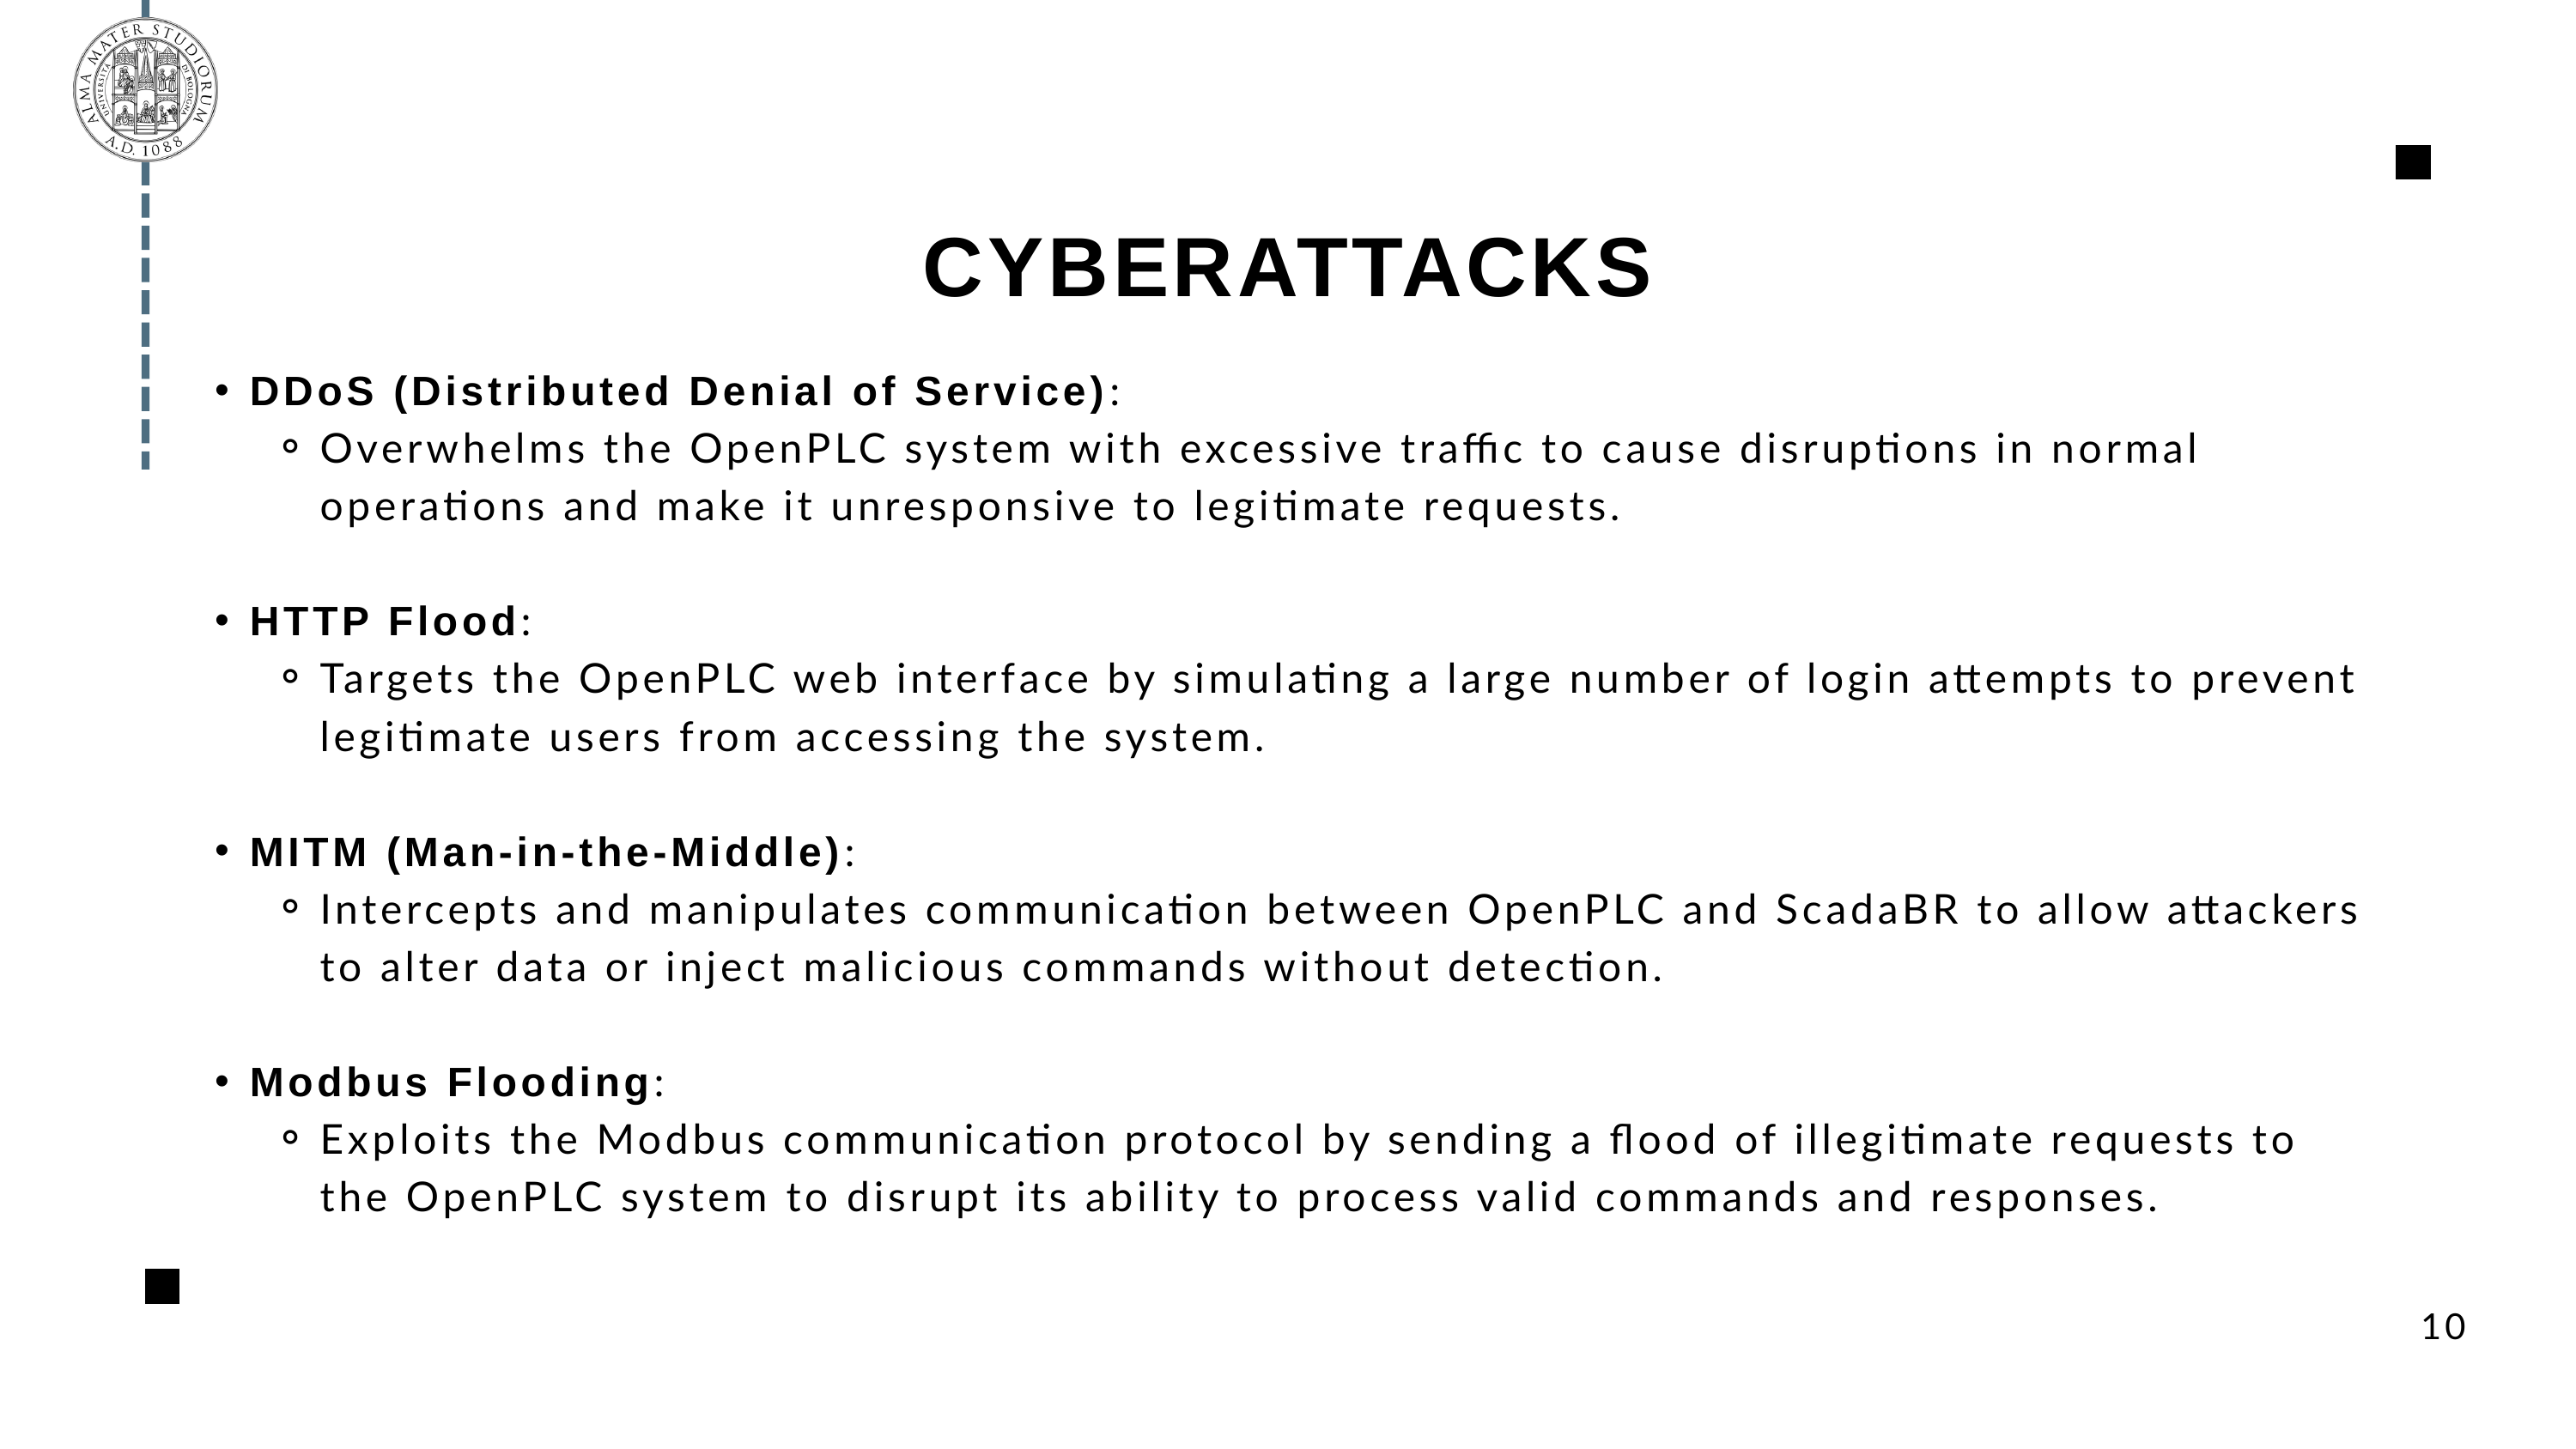

CYBERATTACKS
DDoS (Distributed Denial of Service):
Overwhelms the OpenPLC system with excessive traffic to cause disruptions in normal operations and make it unresponsive to legitimate requests.

HTTP Flood:
Targets the OpenPLC web interface by simulating a large number of login attempts to prevent legitimate users from accessing the system.

MITM (Man-in-the-Middle):
Intercepts and manipulates communication between OpenPLC and ScadaBR to allow attackers to alter data or inject malicious commands without detection.

Modbus Flooding:
Exploits the Modbus communication protocol by sending a flood of illegitimate requests to the OpenPLC system to disrupt its ability to process valid commands and responses.

10